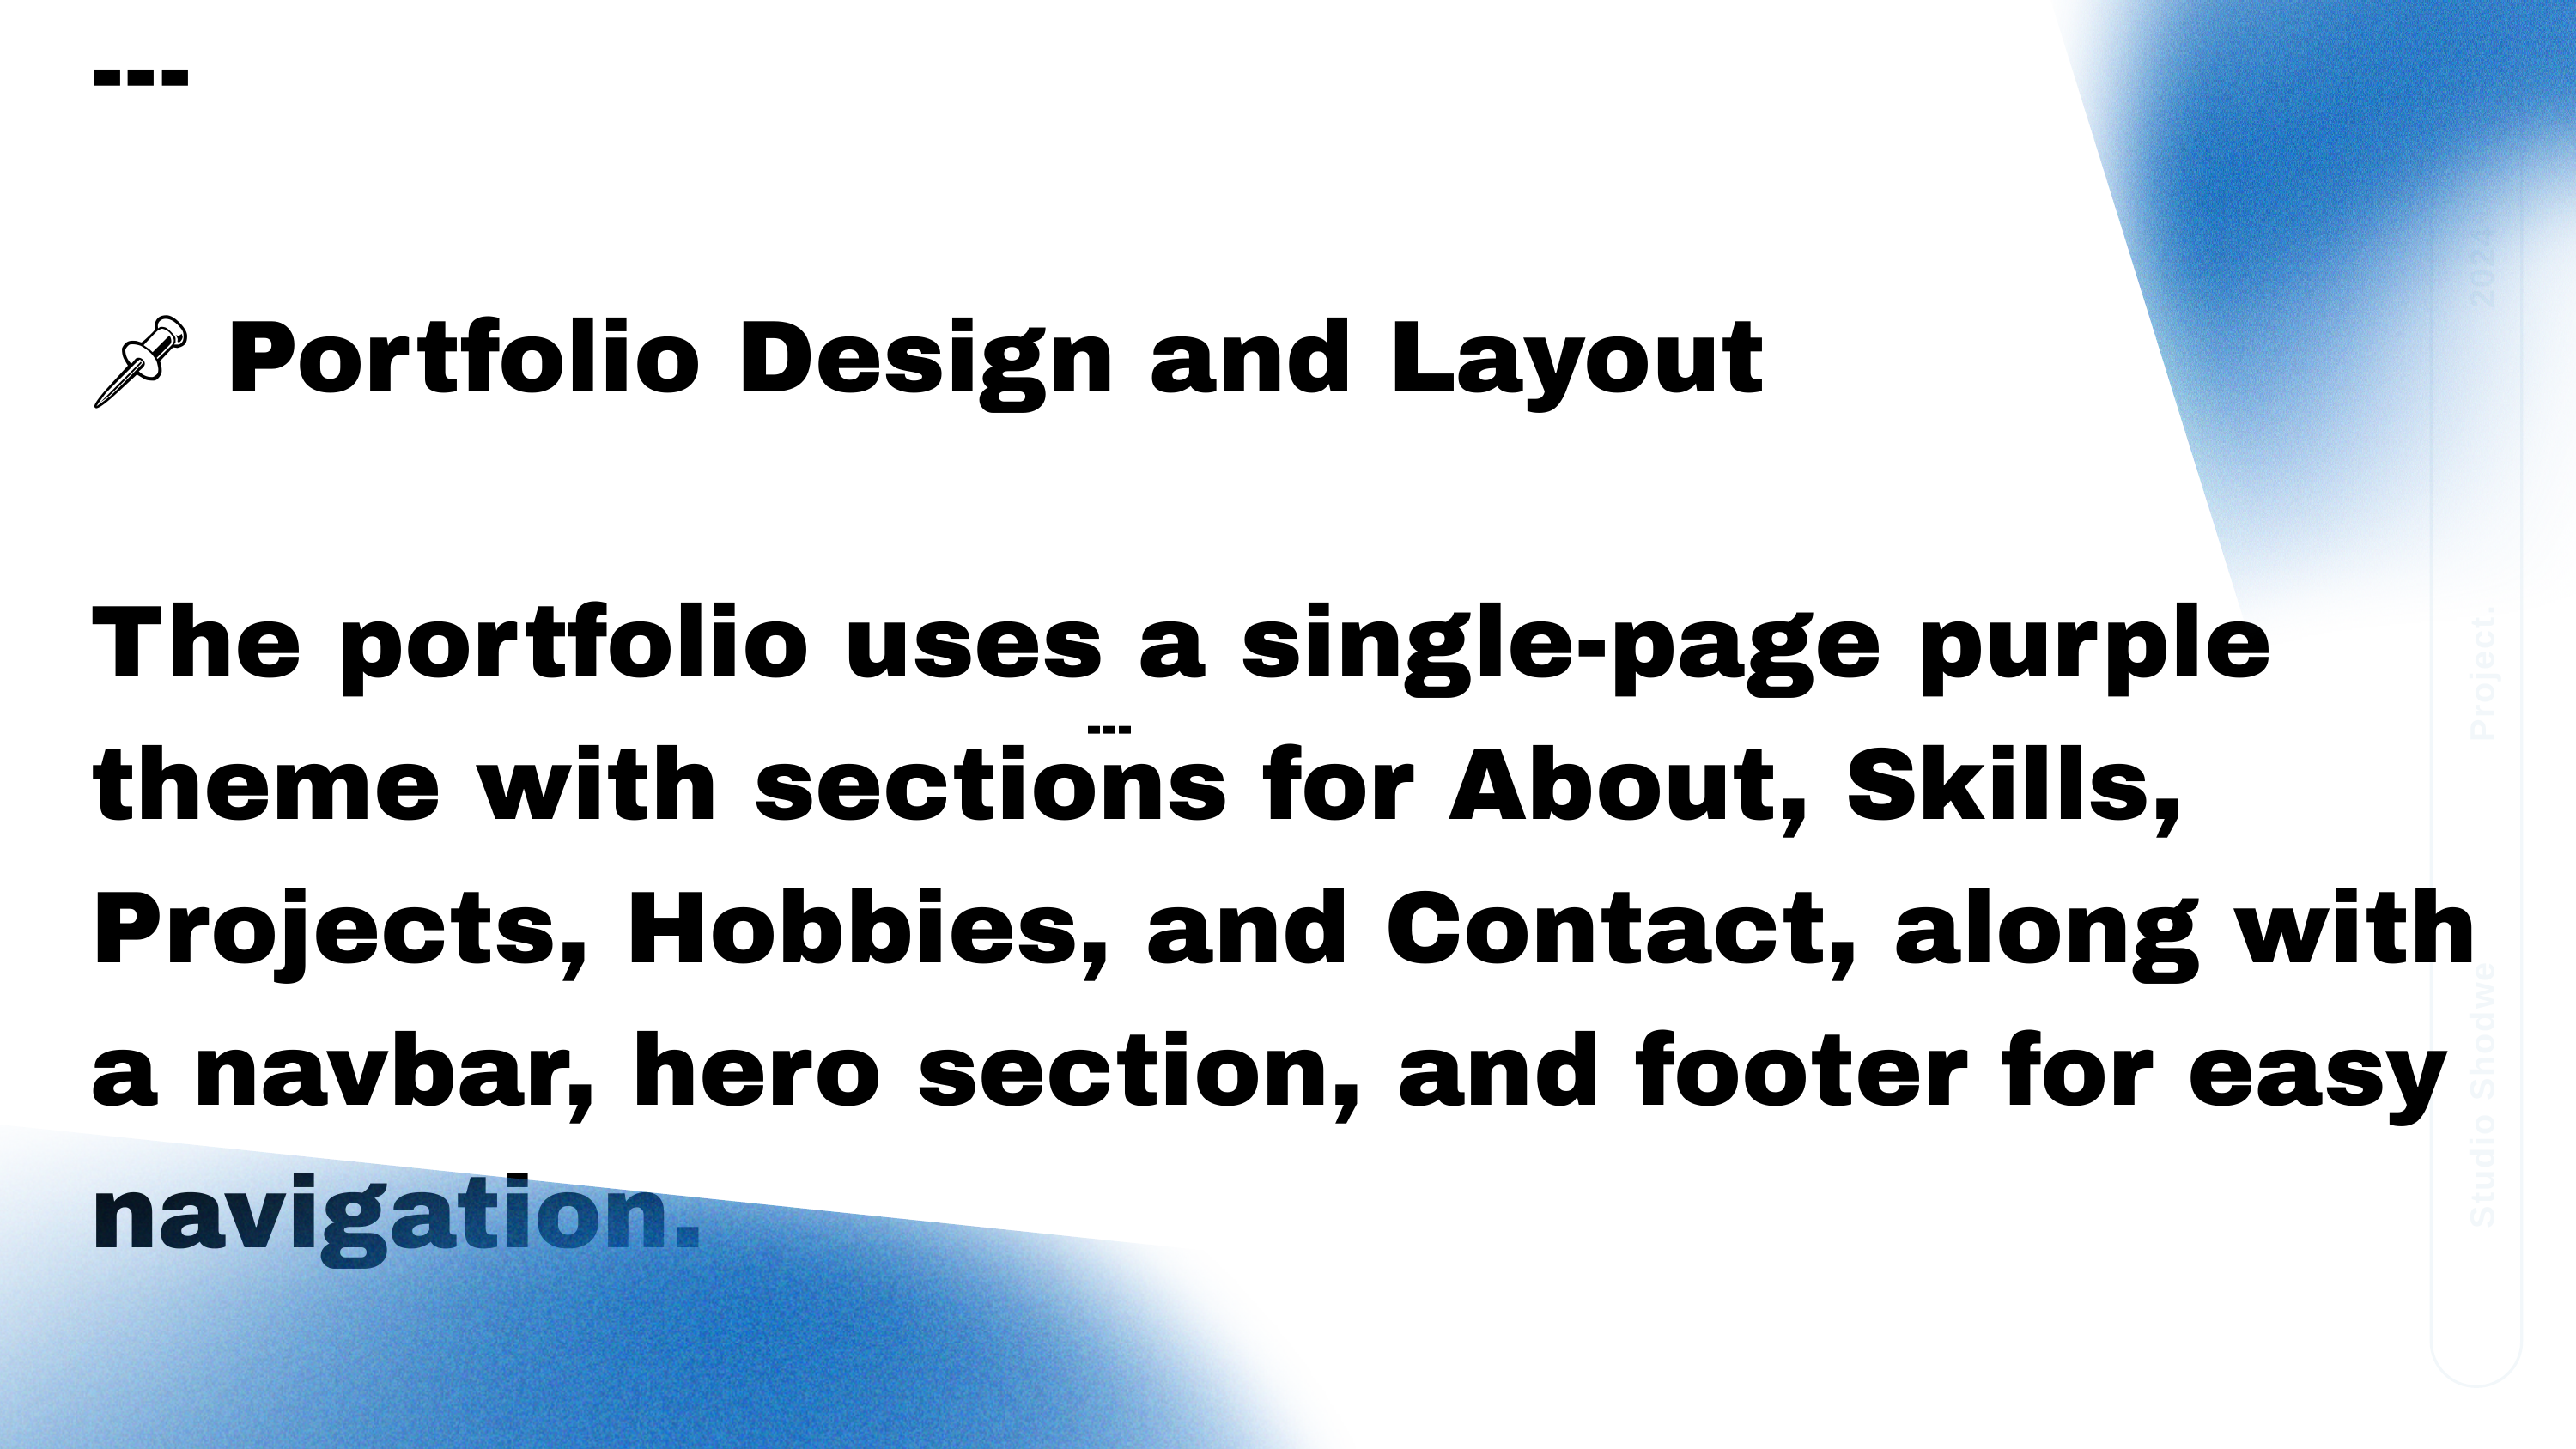

---

📌 Portfolio Design and Layout

The portfolio uses a single-page purple theme with sections for About, Skills, Projects, Hobbies, and Contact, along with a navbar, hero section, and footer for easy navigation.

---

2024
Project.
Studio Shodwe
---

---